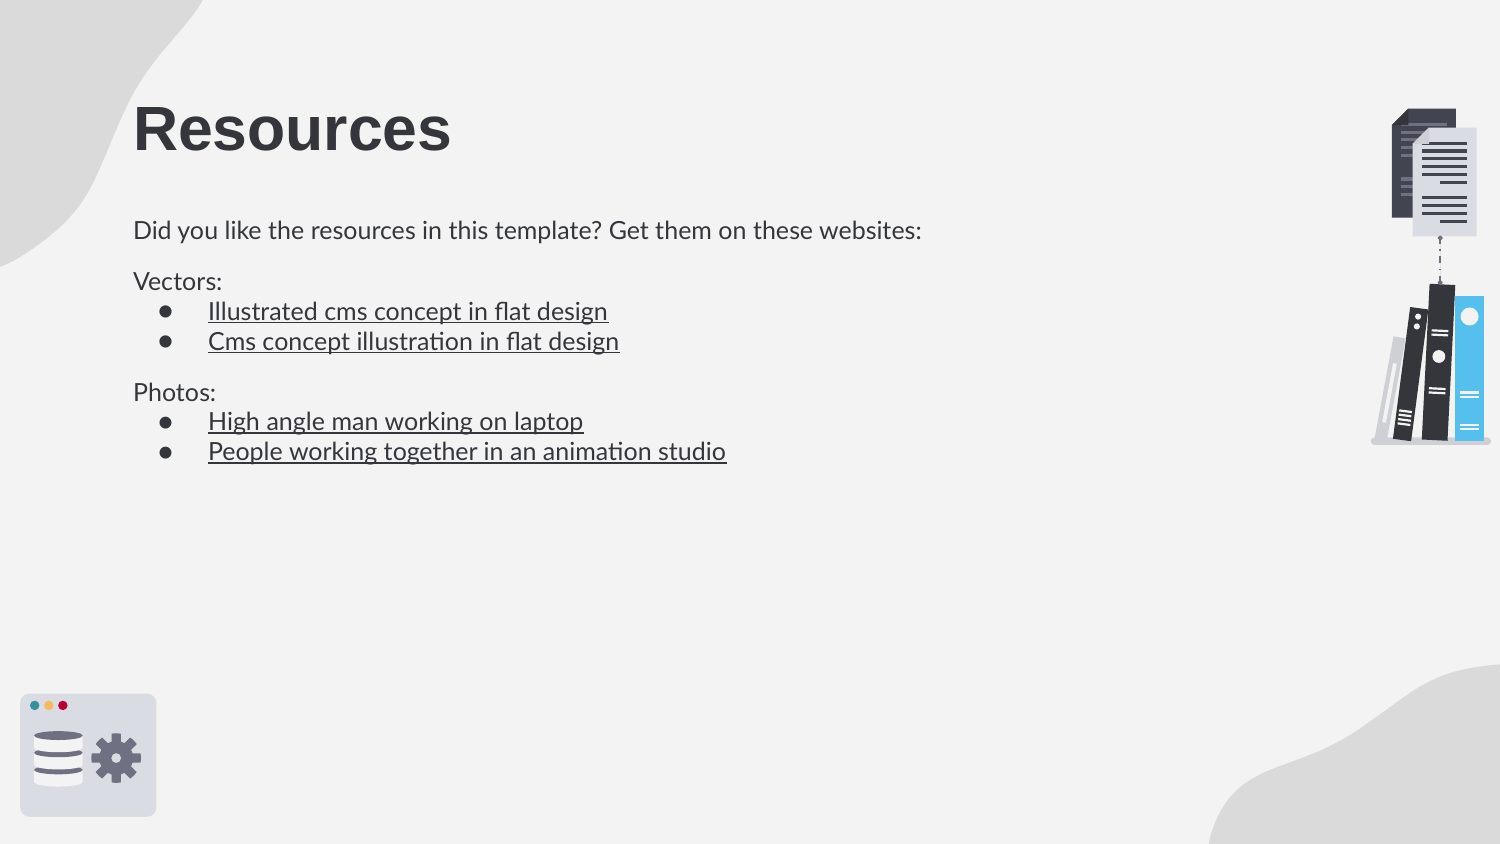

# Resources
Did you like the resources in this template? Get them on these websites:
Vectors:
Illustrated cms concept in flat design
Cms concept illustration in flat design
Photos:
High angle man working on laptop
People working together in an animation studio